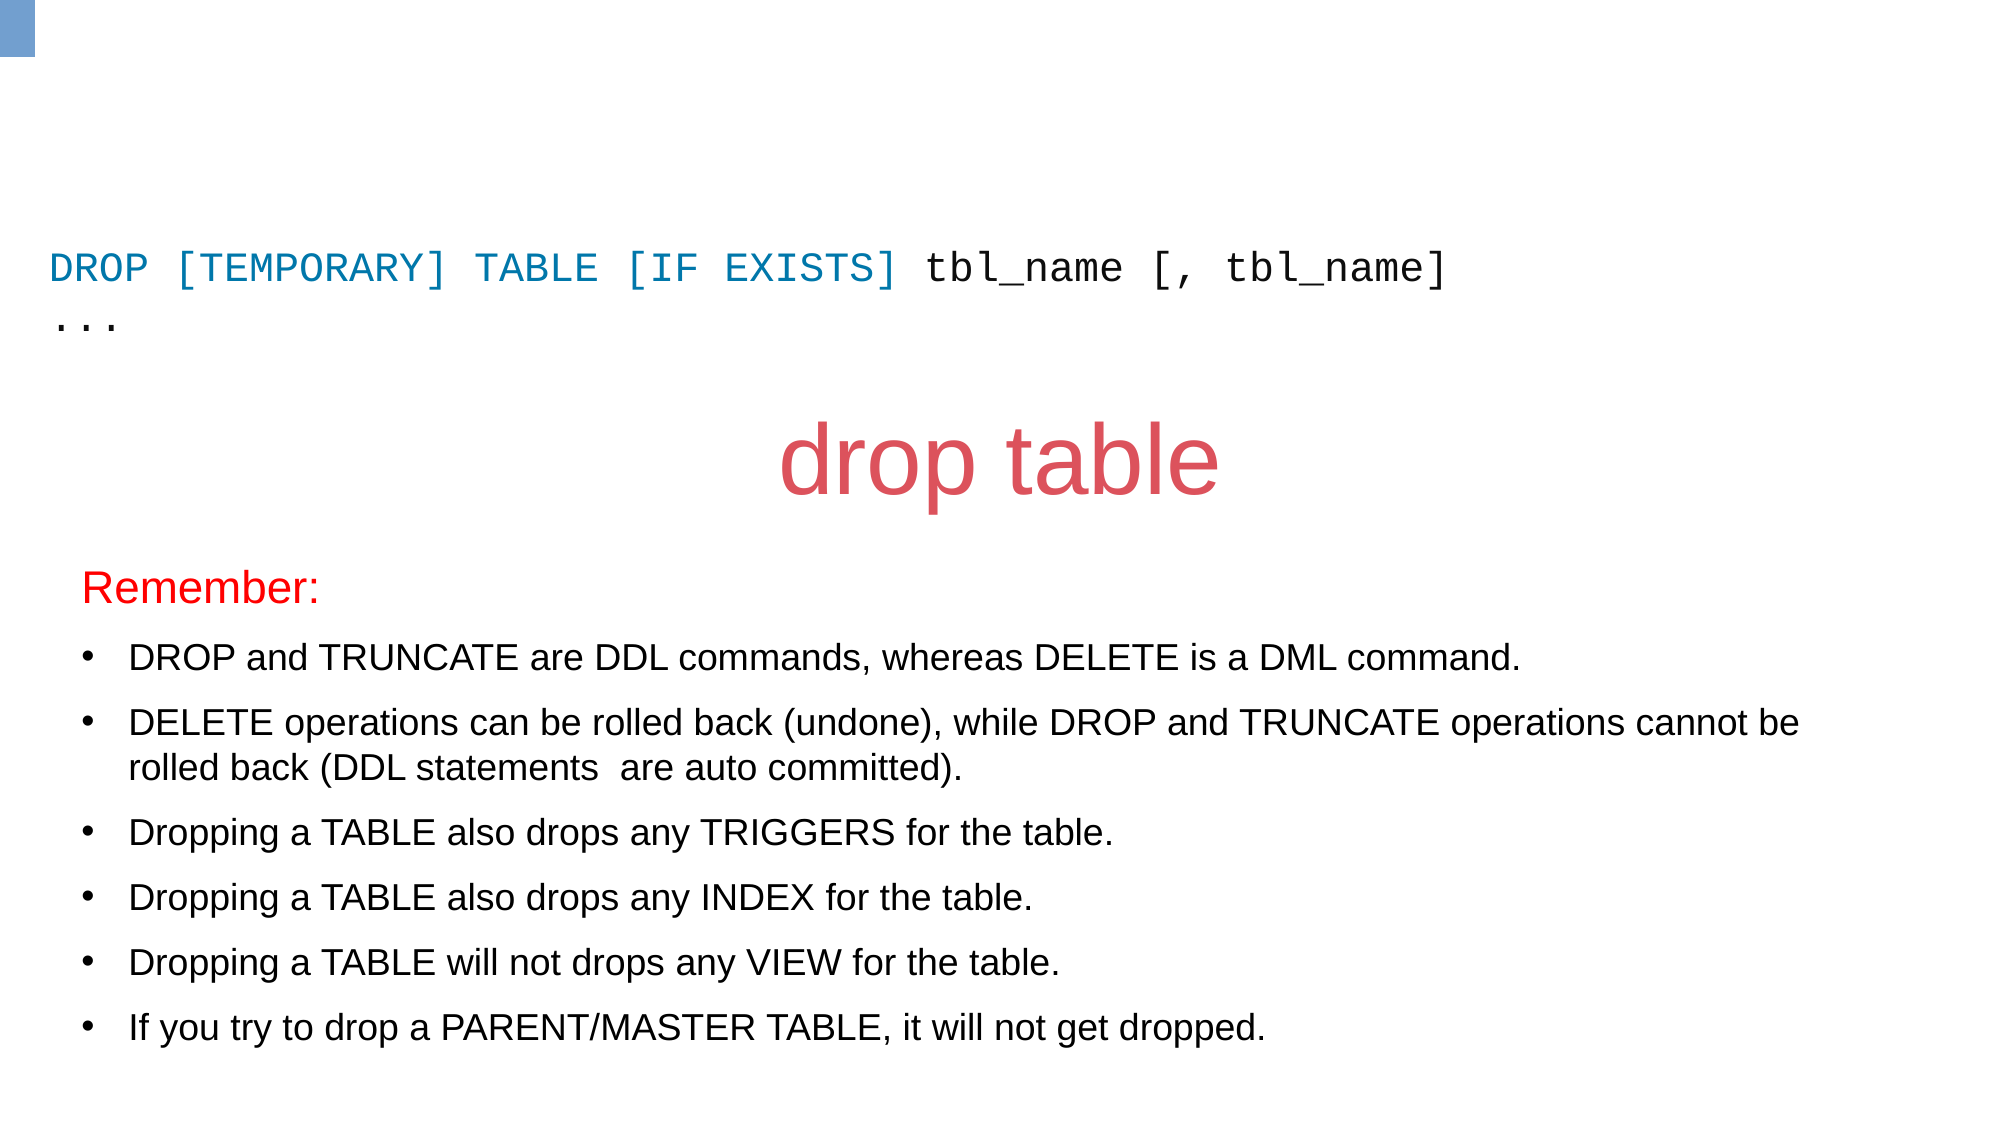

DROP [TEMPORARY] TABLE [IF EXISTS] tbl_name [, tbl_name] ...
drop table
Remember:

DROP and TRUNCATE are DDL commands, whereas DELETE is a DML command.

DELETE operations can be rolled back (undone), while DROP and TRUNCATE operations cannot be rolled back (DDL statements  are auto committed).

Dropping a TABLE also drops any TRIGGERS for the table.

Dropping a TABLE also drops any INDEX for the table.

Dropping a TABLE will not drops any VIEW for the table.

If you try to drop a PARENT/MASTER TABLE, it will not get dropped.